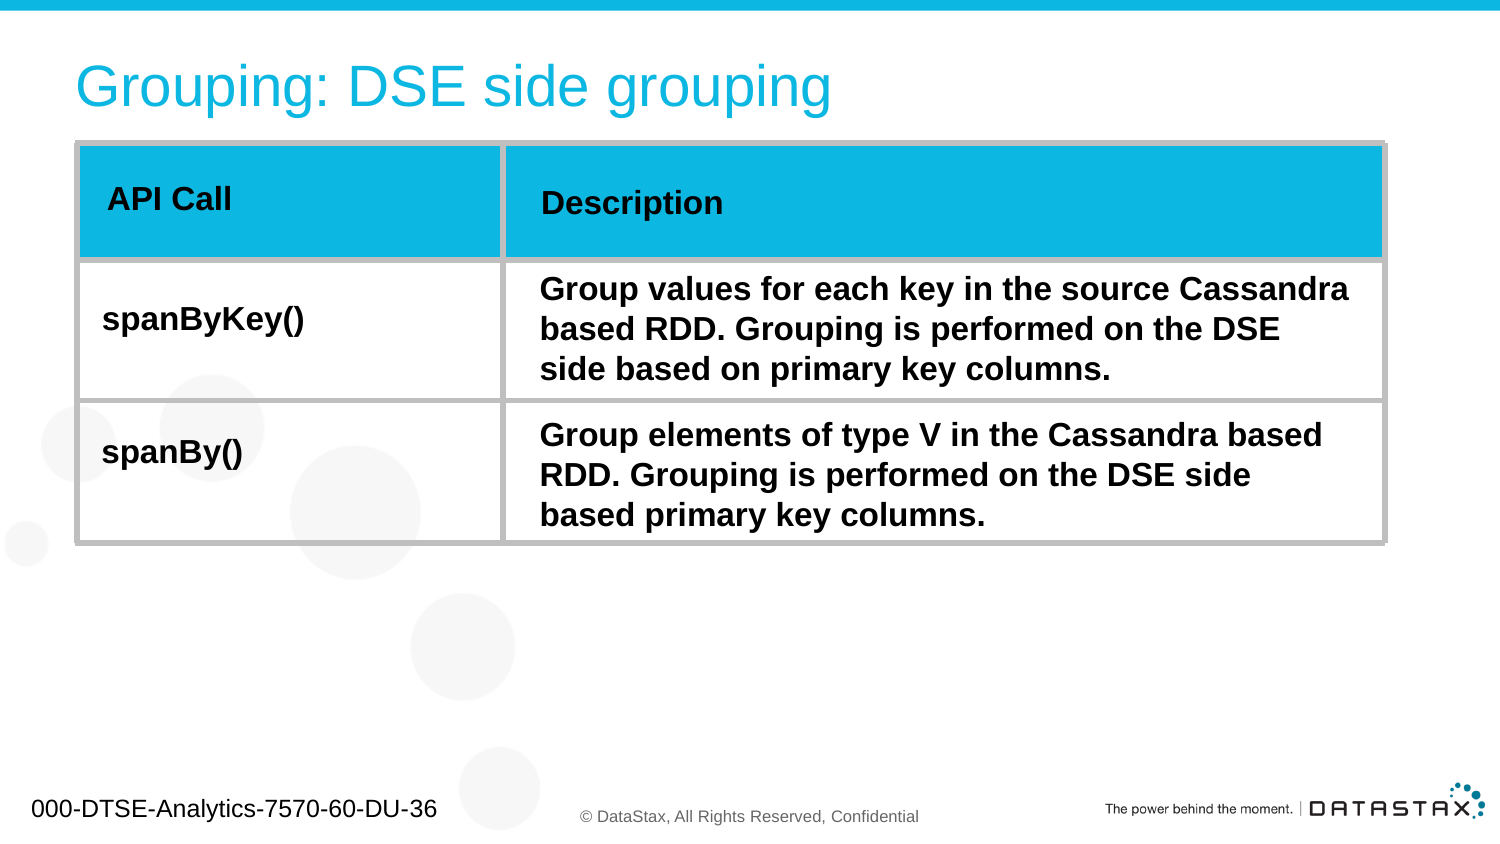

# Grouping: DSE side grouping

API Call
Description
Group values for each key in the source Cassandra based RDD. Grouping is performed on the DSE side based on primary key columns.
spanByKey()
Group elements of type V in the Cassandra based RDD. Grouping is performed on the DSE side based primary key columns.
spanBy()
000-DTSE-Analytics-7570-60-DU-36